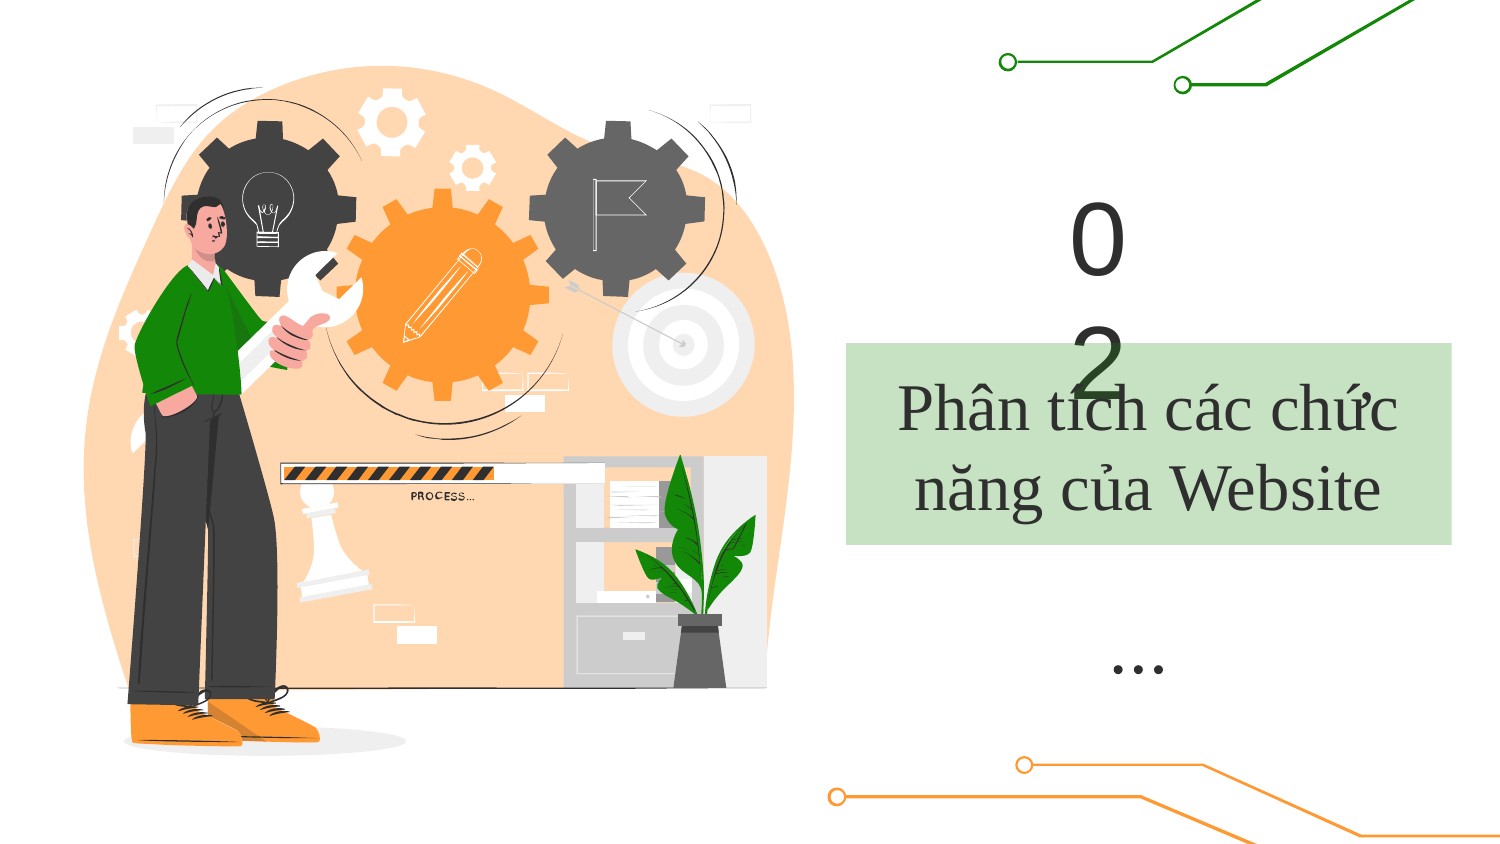

# 02
Phân tích các chức năng của Website